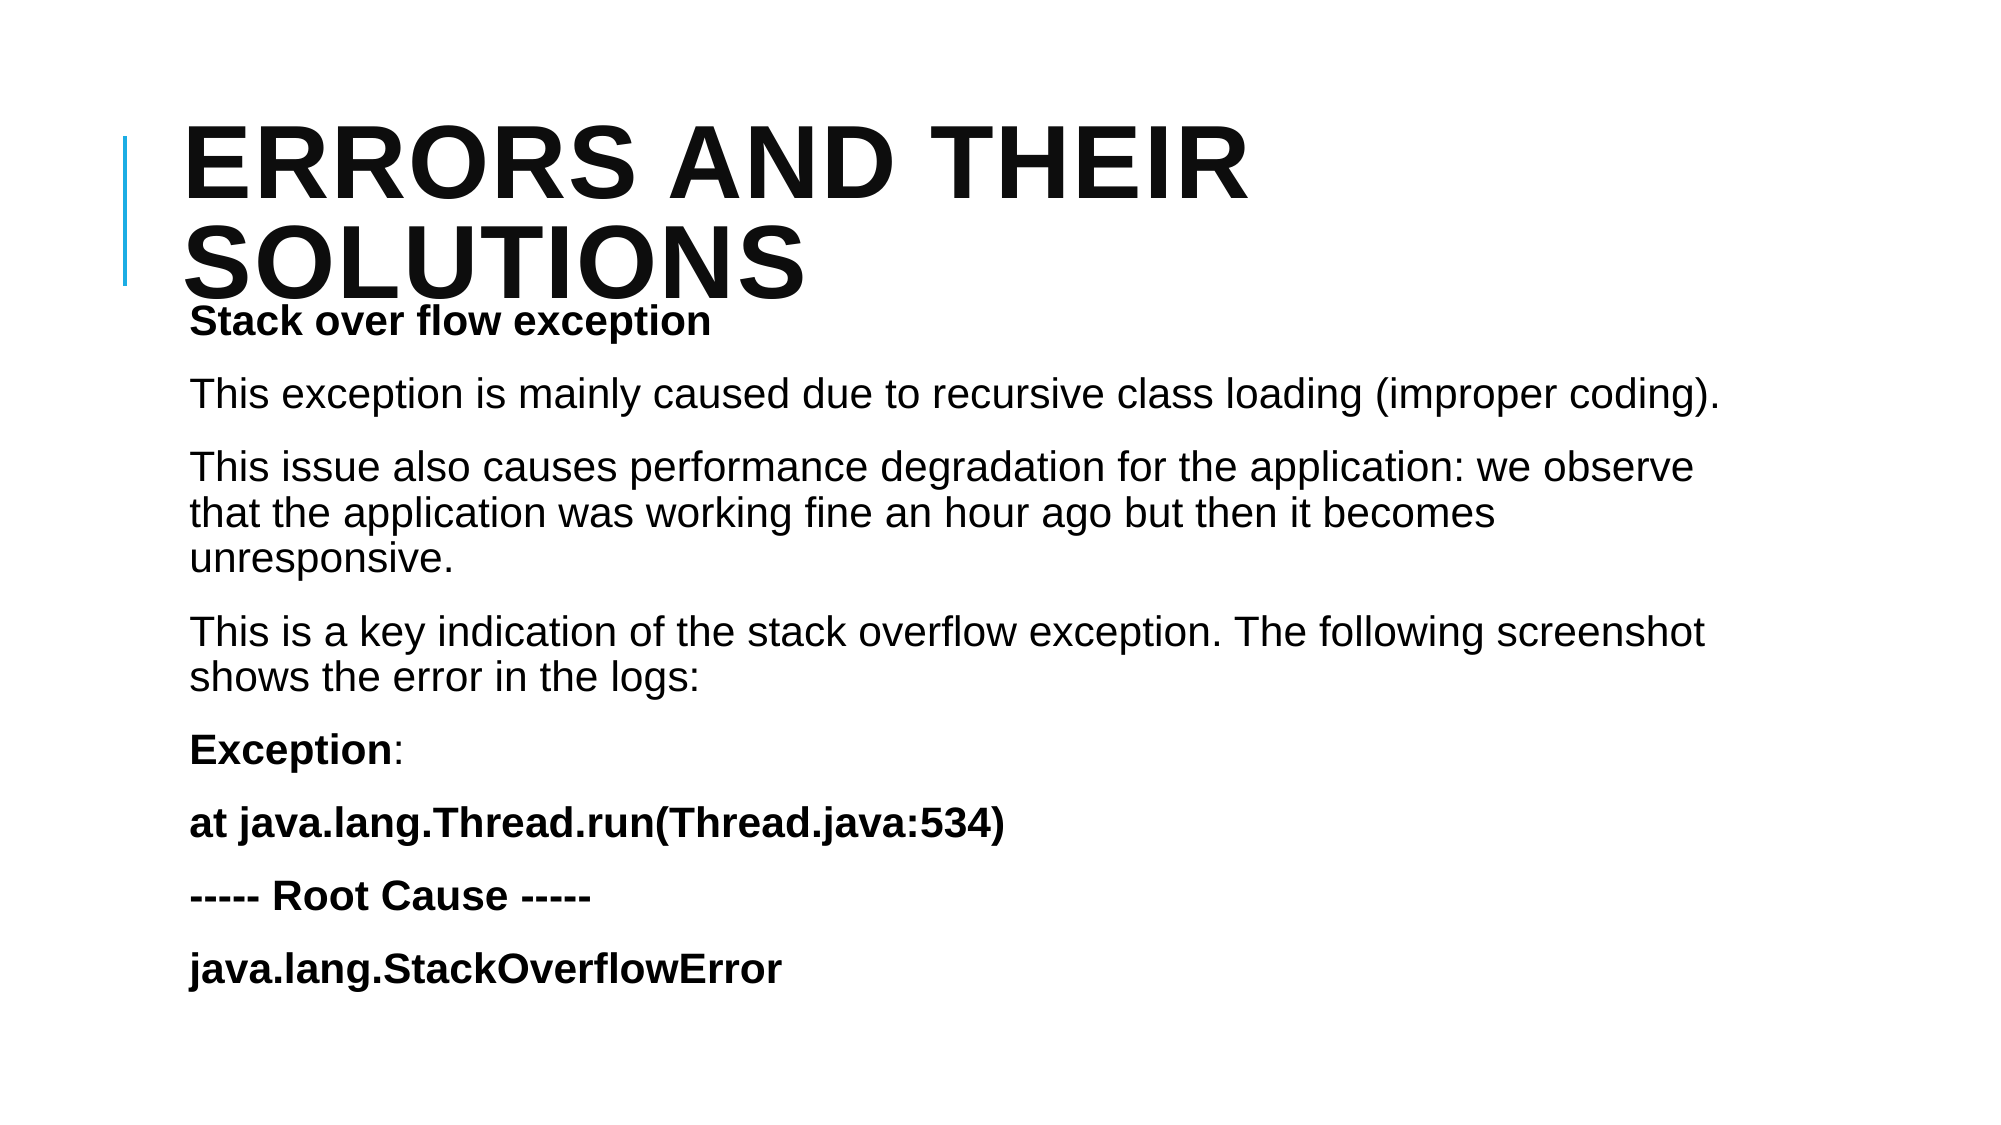

# Errors and their solutions
Stack over flow exception
This exception is mainly caused due to recursive class loading (improper coding).
This issue also causes performance degradation for the application: we observe that the application was working fine an hour ago but then it becomes unresponsive.
This is a key indication of the stack overflow exception. The following screenshot shows the error in the logs:
Exception:
at java.lang.Thread.run(Thread.java:534)
----- Root Cause -----
java.lang.StackOverflowError